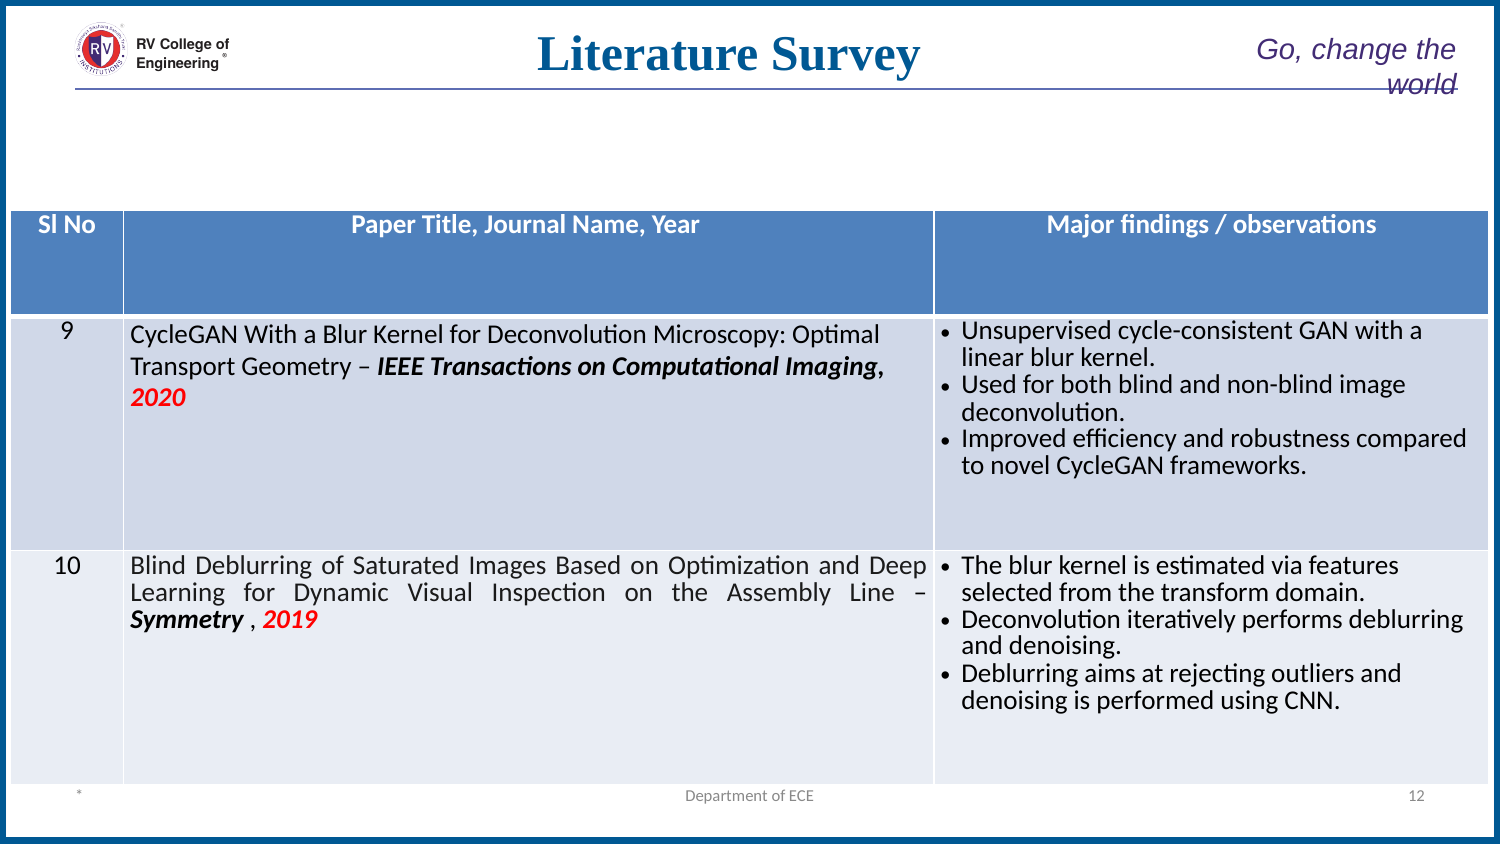

Literature Survey

# Go, change the world
RV College of
Engineering

| Sl No | Paper Title, Journal Name, Year | Major findings / observations |
| --- | --- | --- |
| 9 | CycleGAN With a Blur Kernel for Deconvolution Microscopy: Optimal Transport Geometry – IEEE Transactions on Computational Imaging, 2020 | Unsupervised cycle-consistent GAN with a linear blur kernel. Used for both blind and non-blind image deconvolution. Improved efficiency and robustness compared to novel CycleGAN frameworks. |
| 10 | Blind Deblurring of Saturated Images Based on Optimization and Deep Learning for Dynamic Visual Inspection on the Assembly Line – Symmetry , 2019 | The blur kernel is estimated via features selected from the transform domain. Deconvolution iteratively performs deblurring and denoising. Deblurring aims at rejecting outliers and denoising is performed using CNN. |
*
Department of ECE
12